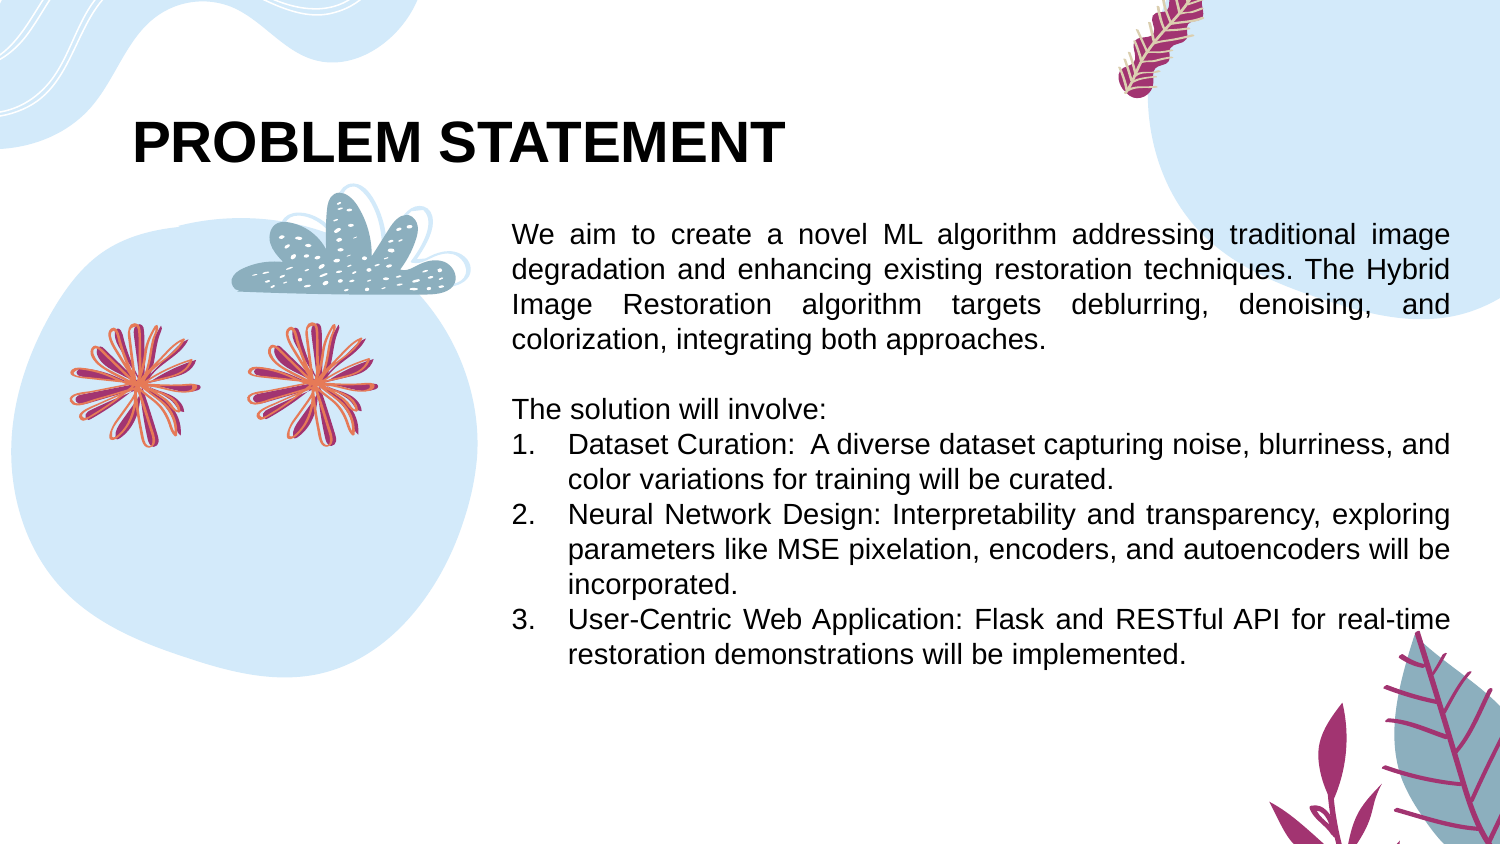

# PROBLEM STATEMENT

We aim to create a novel ML algorithm addressing traditional image degradation and enhancing existing restoration techniques. The Hybrid Image Restoration algorithm targets deblurring, denoising, and colorization, integrating both approaches.

The solution will involve:
Dataset Curation:  A diverse dataset capturing noise, blurriness, and color variations for training will be curated.
Neural Network Design: Interpretability and transparency, exploring parameters like MSE pixelation, encoders, and autoencoders will be incorporated.
User-Centric Web Application: Flask and RESTful API for real-time restoration demonstrations will be implemented.